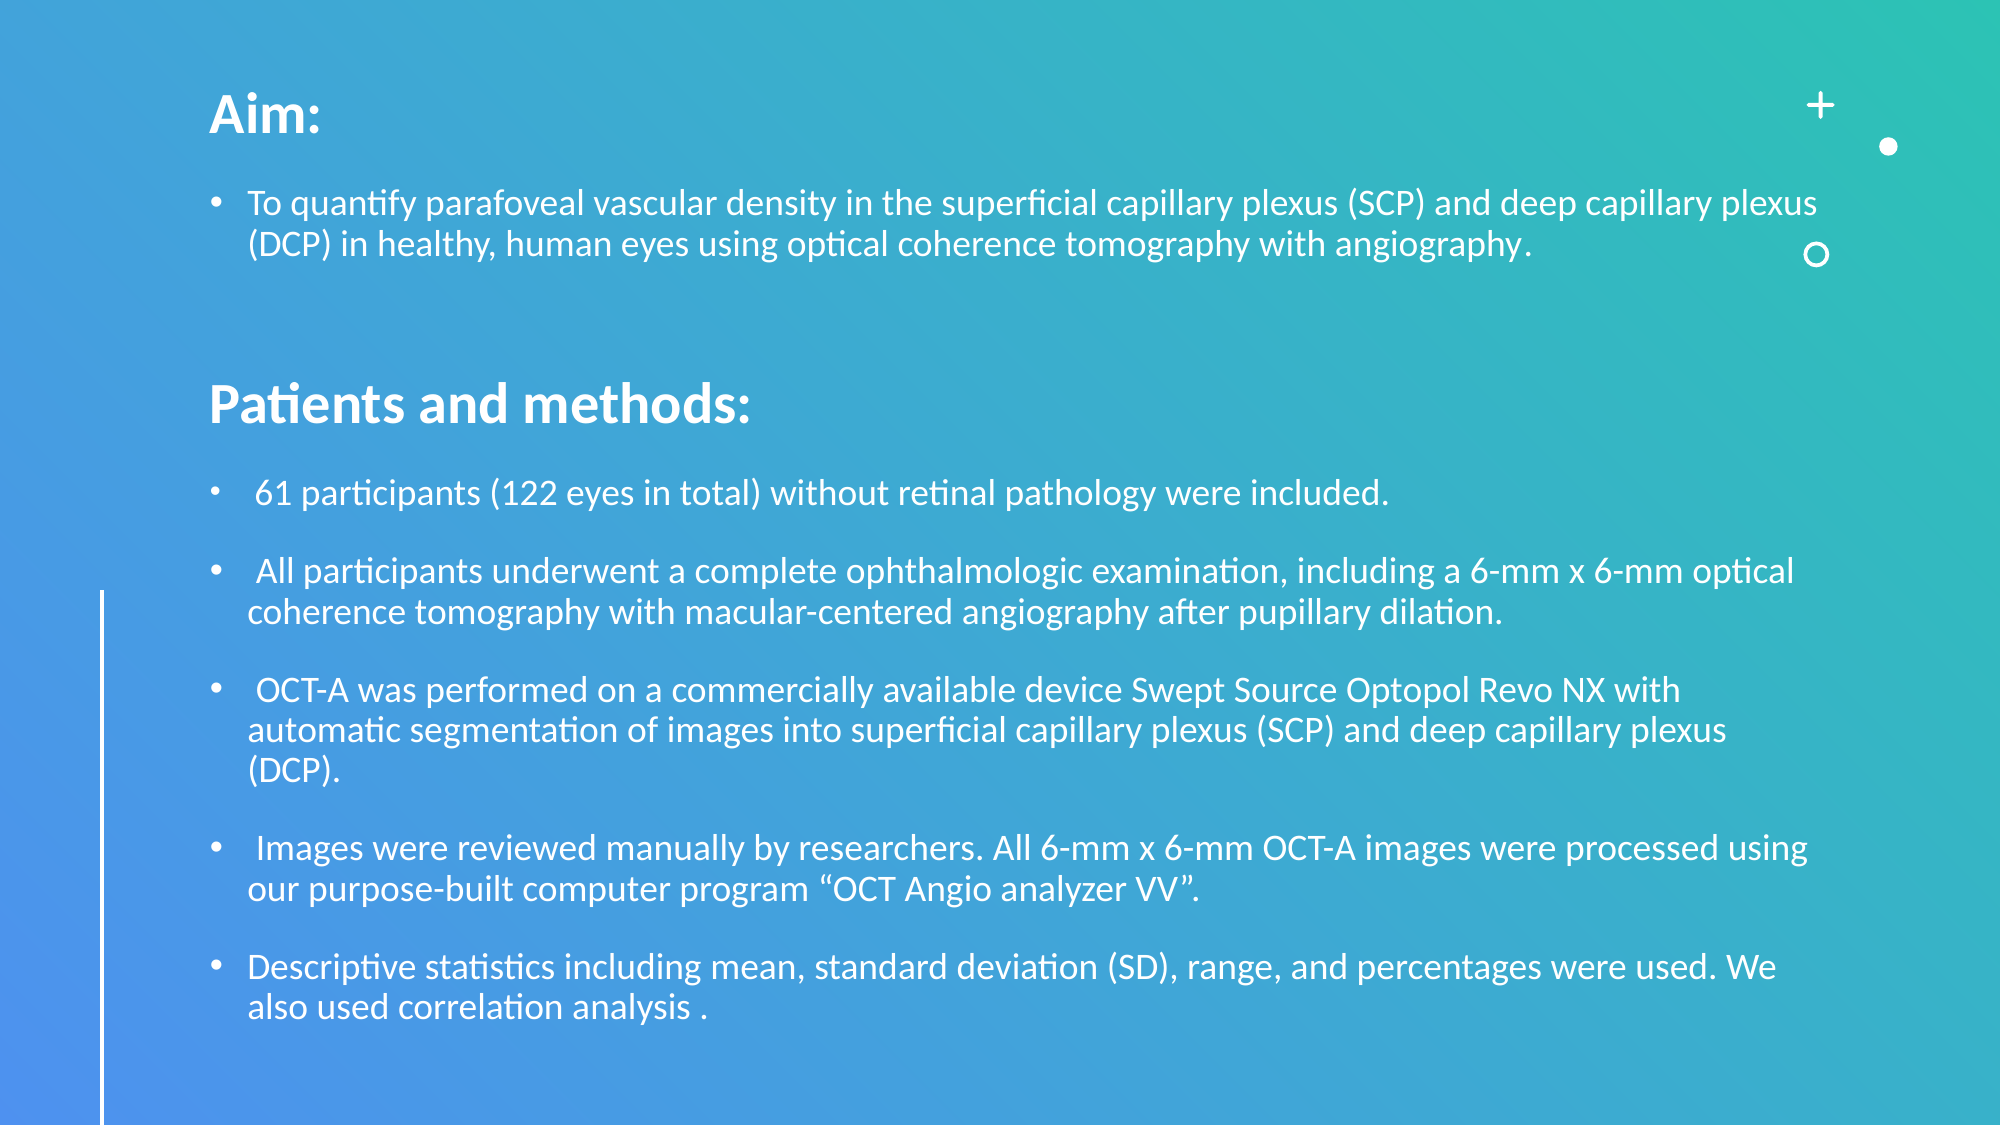

Aim:
To quantify parafoveal vascular density in the superficial capillary plexus (SCP) and deep capillary plexus (DCP) in healthy, human eyes using optical coherence tomography with angiography.

Patients and methods:
 61 participants (122 eyes in total) without retinal pathology were included.
 All participants underwent a complete ophthalmologic examination, including a 6-mm x 6-mm optical coherence tomography with macular-centered angiography after pupillary dilation.
 OCT-A was performed on a commercially available device Swept Source Optopol Revo NX with automatic segmentation of images into superficial capillary plexus (SCP) and deep capillary plexus (DCP).
 Images were reviewed manually by researchers. All 6-mm x 6-mm OCT-A images were processed using our purpose-built computer program “OCT Angio analyzer VV”.
Descriptive statistics including mean, standard deviation (SD), range, and percentages were used. We also used correlation analysis .